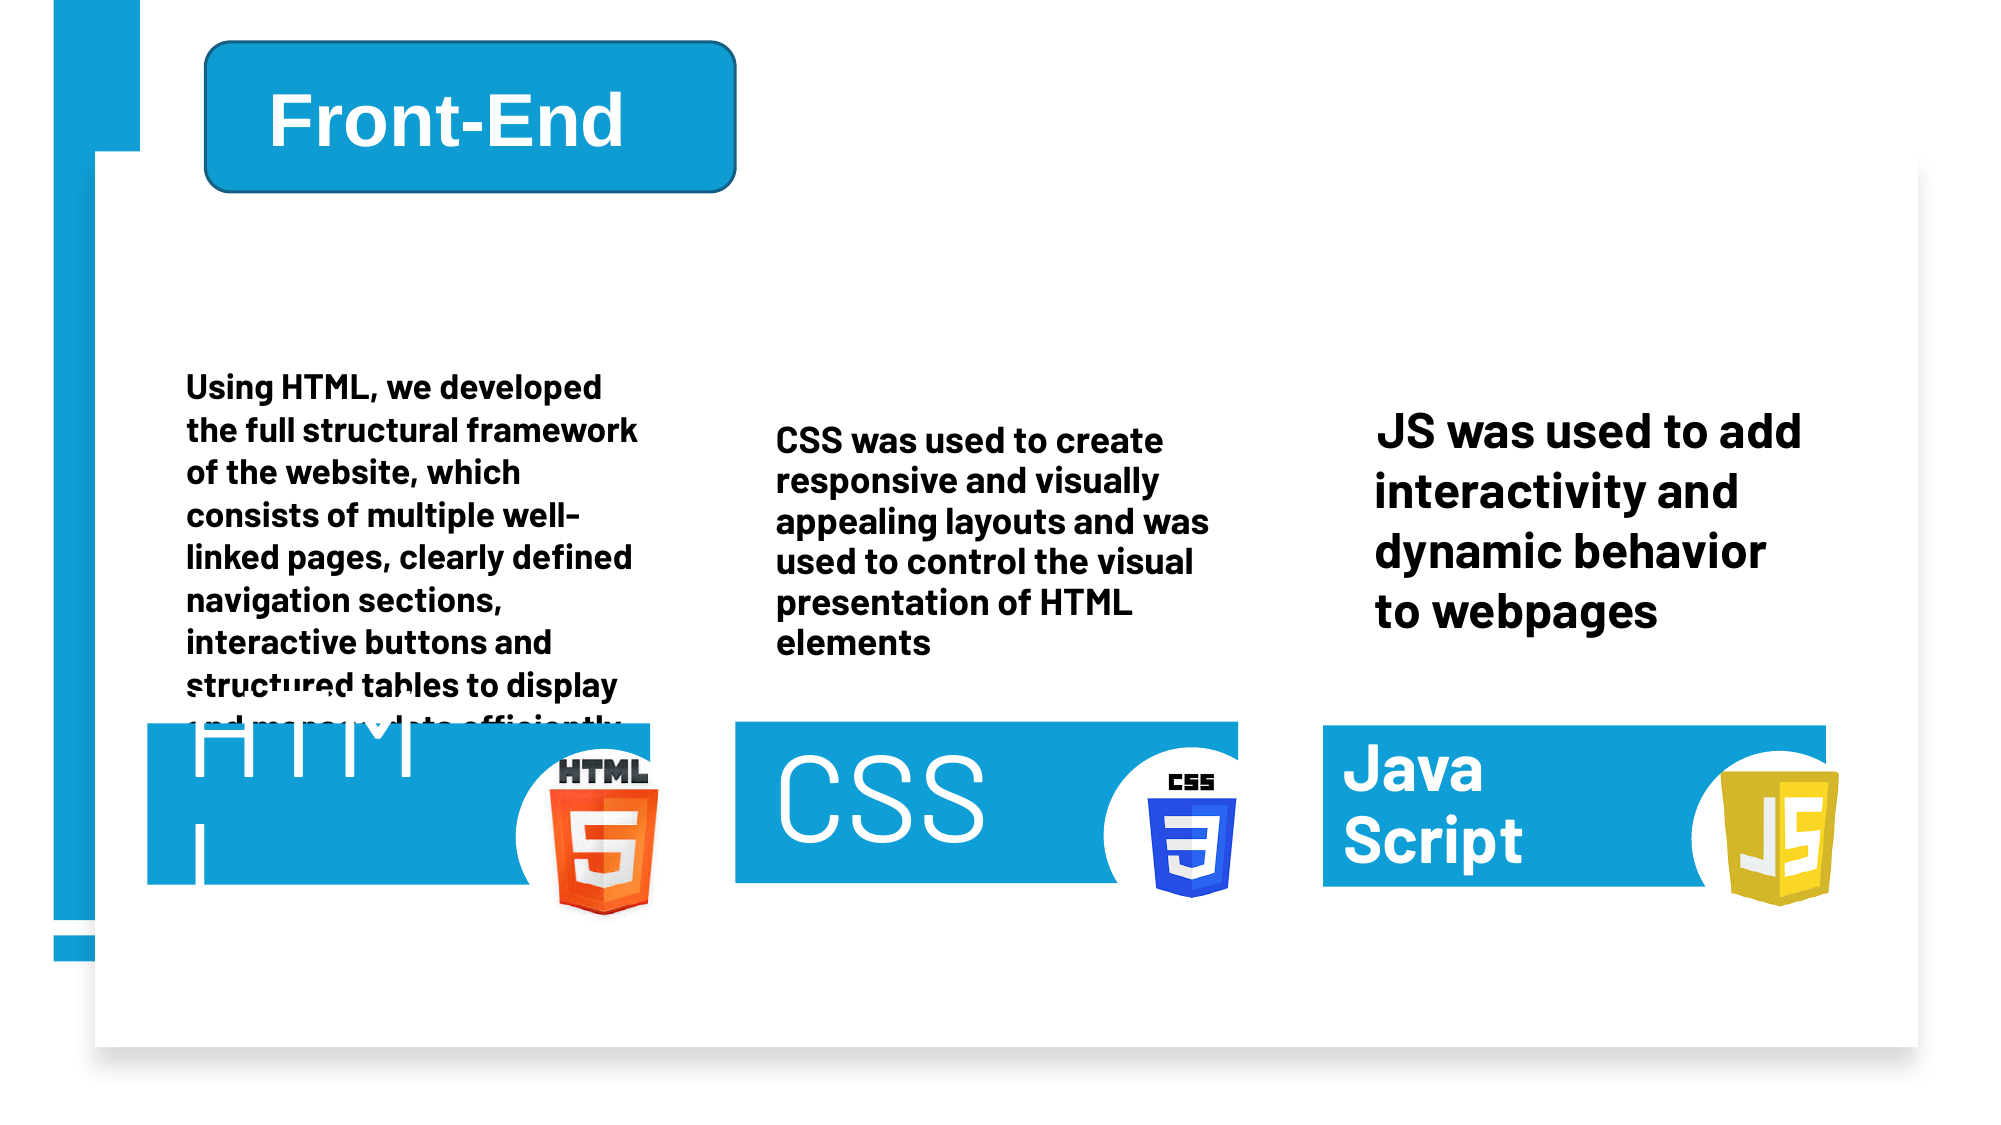

Front-End

    Using HTML, we developed the full structural framework of the website, which consists of multiple well-linked pages, clearly defined navigation sections, interactive buttons and structured tables to display and manage data efficiently
HTML
  	CSS was used to create responsive and visually appealing layouts and was used to control the visual presentation of HTML elements
CSS
    JS was used to add interactivity and dynamic behavior to webpages

Java Script